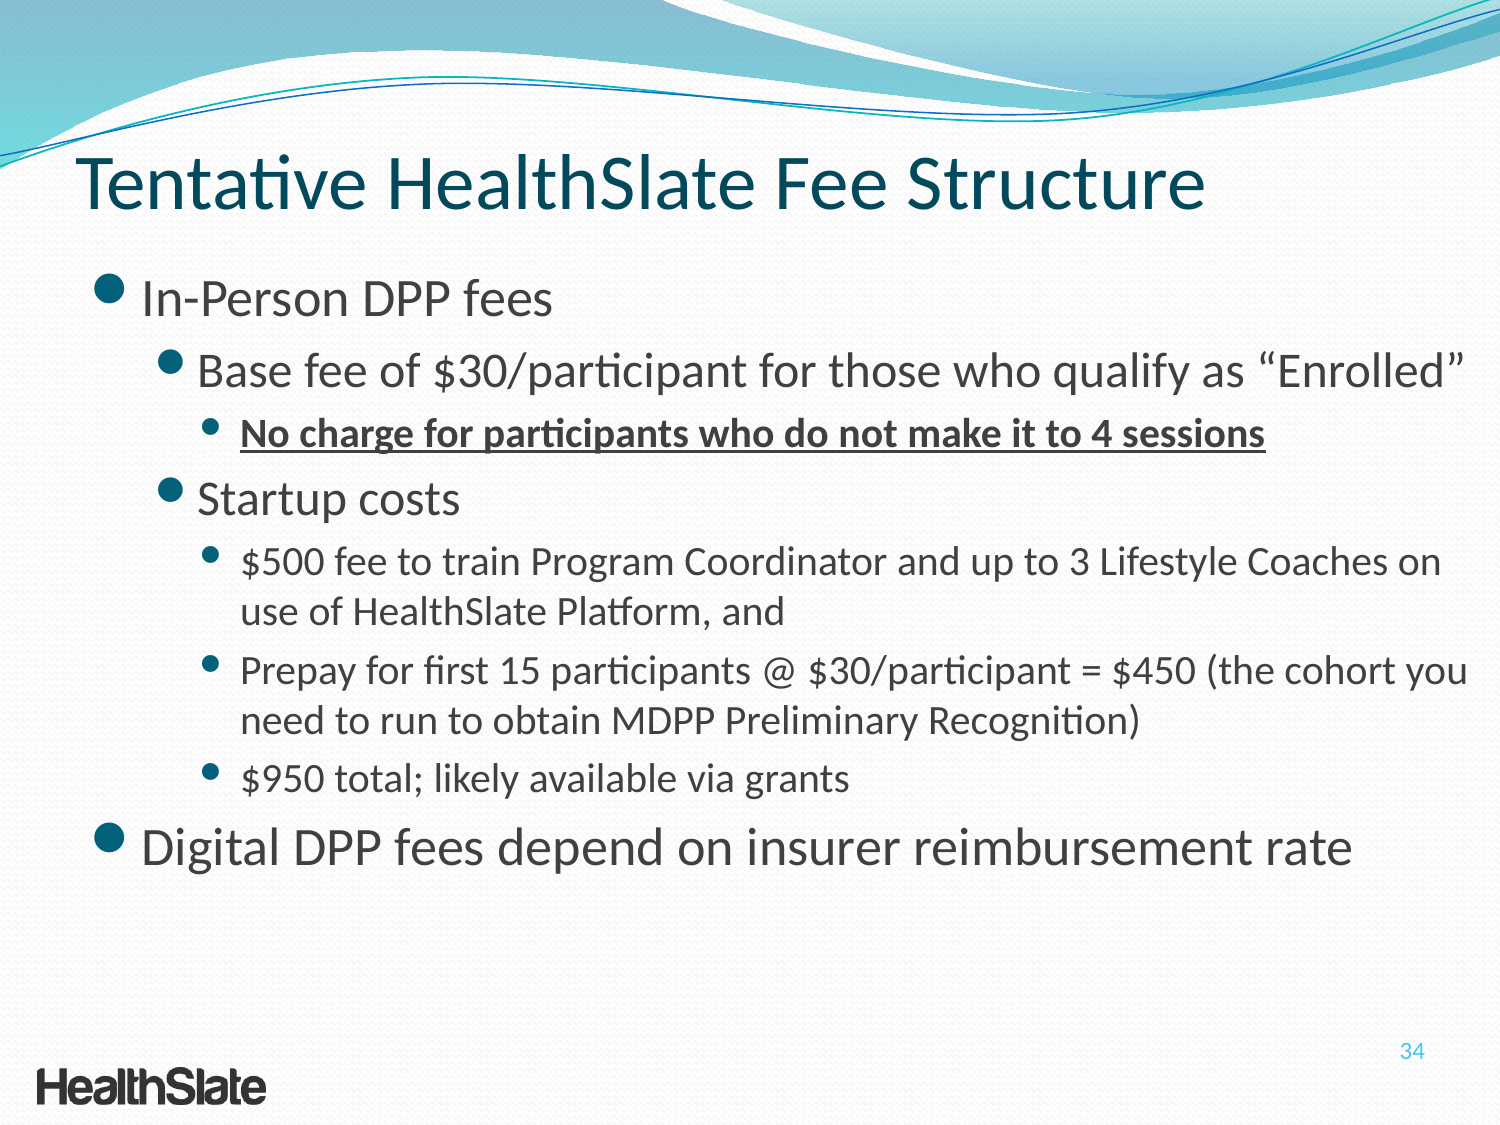

# Tentative HealthSlate Fee Structure
In-Person DPP fees
Base fee of $30/participant for those who qualify as “Enrolled”
No charge for participants who do not make it to 4 sessions
Startup costs
$500 fee to train Program Coordinator and up to 3 Lifestyle Coaches on use of HealthSlate Platform, and
Prepay for first 15 participants @ $30/participant = $450 (the cohort you need to run to obtain MDPP Preliminary Recognition)
$950 total; likely available via grants
Digital DPP fees depend on insurer reimbursement rate
34